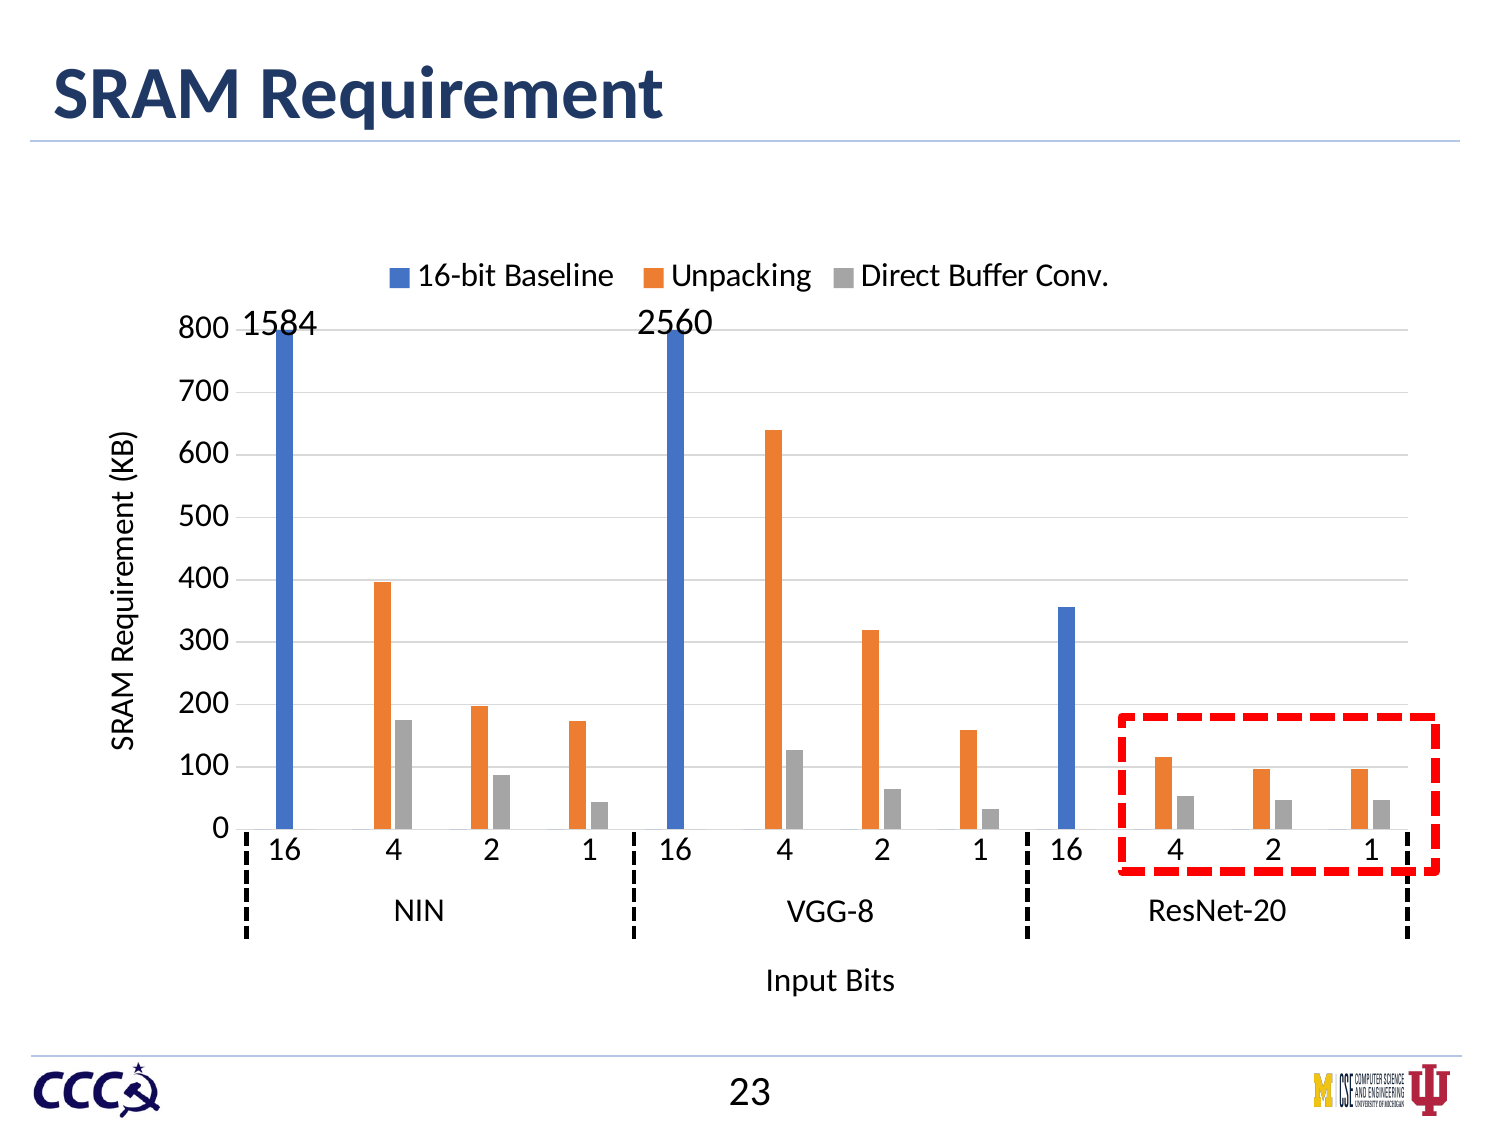

# SRAM Requirement

### Chart

| Category | 16-bit Baseline  | Unpacking | Direct Buffer Conv.  |
|---|---|---|---|
| 16 | 0.0 | 1584.0 | 0.0 |
|    4 | 0.0 | 396.0 | 176.0 |
|    2 | 0.0 | 198.0 | 88.0 |
|    1 | 0.0 | 174.0 | 44.0 |
| 16 | 0.0 | 2560.0 | 0.0 |
|    4 | 0.0 | 640.0 | 128.0 |
|    2 | 0.0 | 320.0 | 64.0 |
|    1 | 0.0 | 160.0 | 32.0 |
| 16 | 0.0 | 356.5625 | 0.0 |
|    4 | 0.0 | 116.5625 | 53.125 |
|    2 | 0.0 | 96.5625 | 47.8125 |
|    1 | 0.0 | 96.5625 | 47.3125 |
2560
1584

NIN
ResNet-20
VGG-8
Input Bits
23